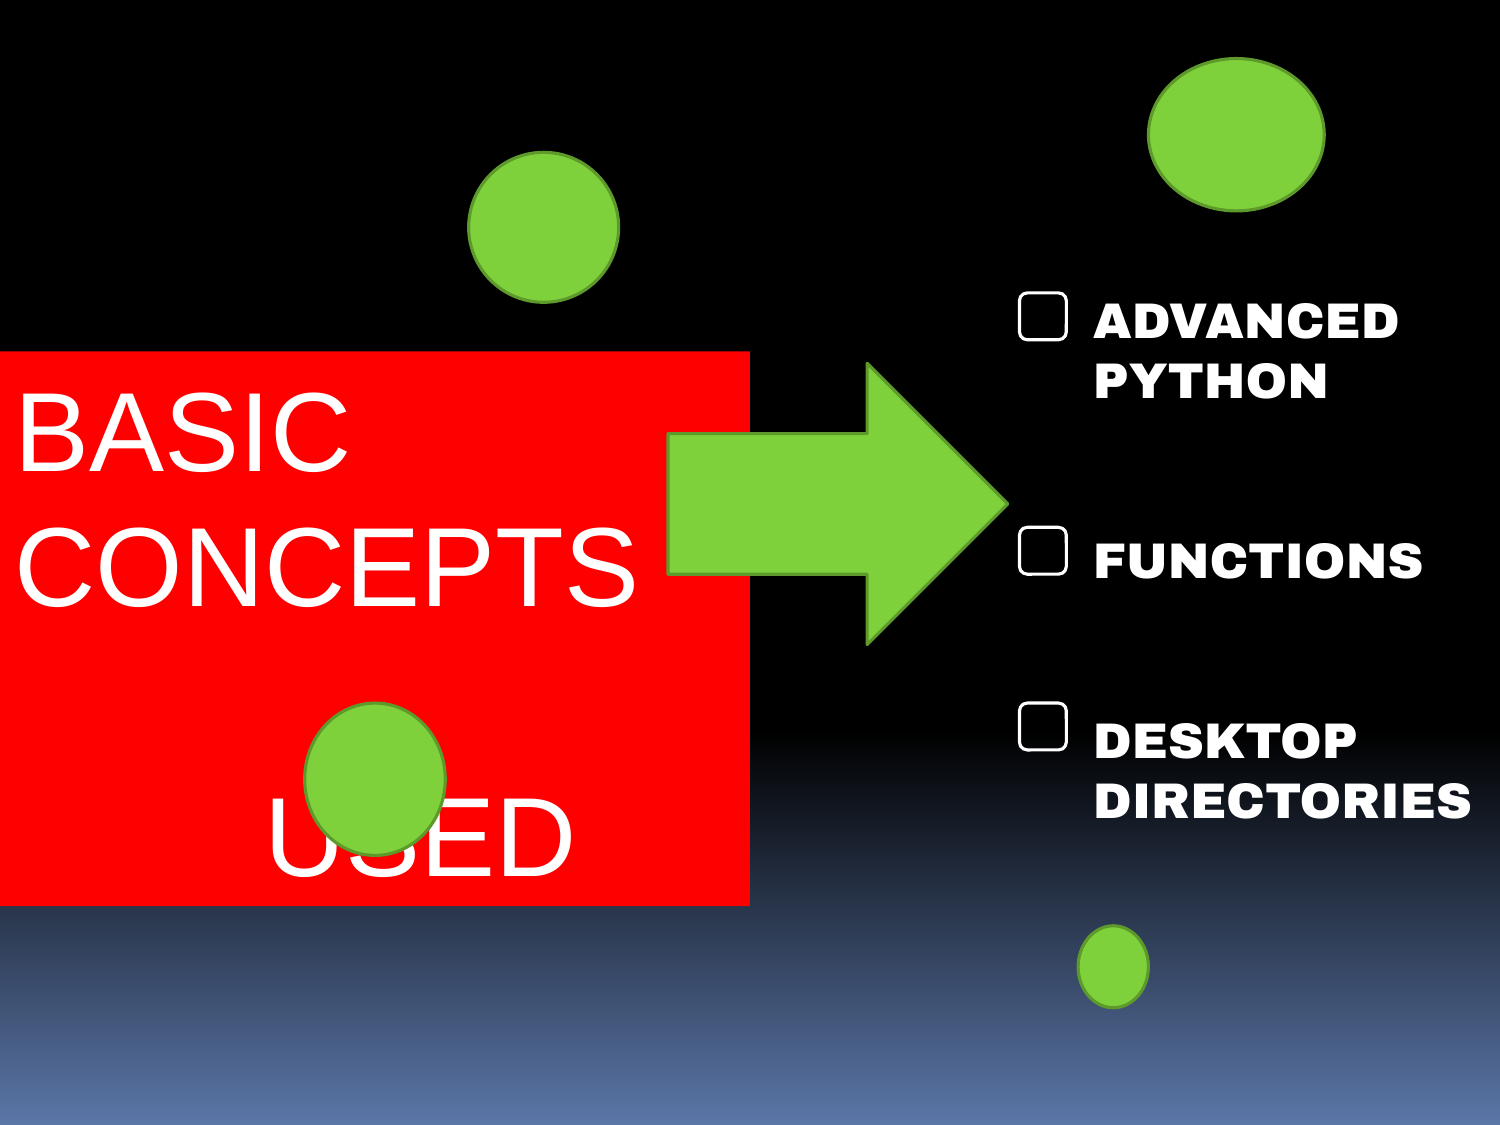

ADVANCED PYTHON

FUNCTIONS

DESKTOP DIRECTORIES

BASIC CONCEPTS
        USED